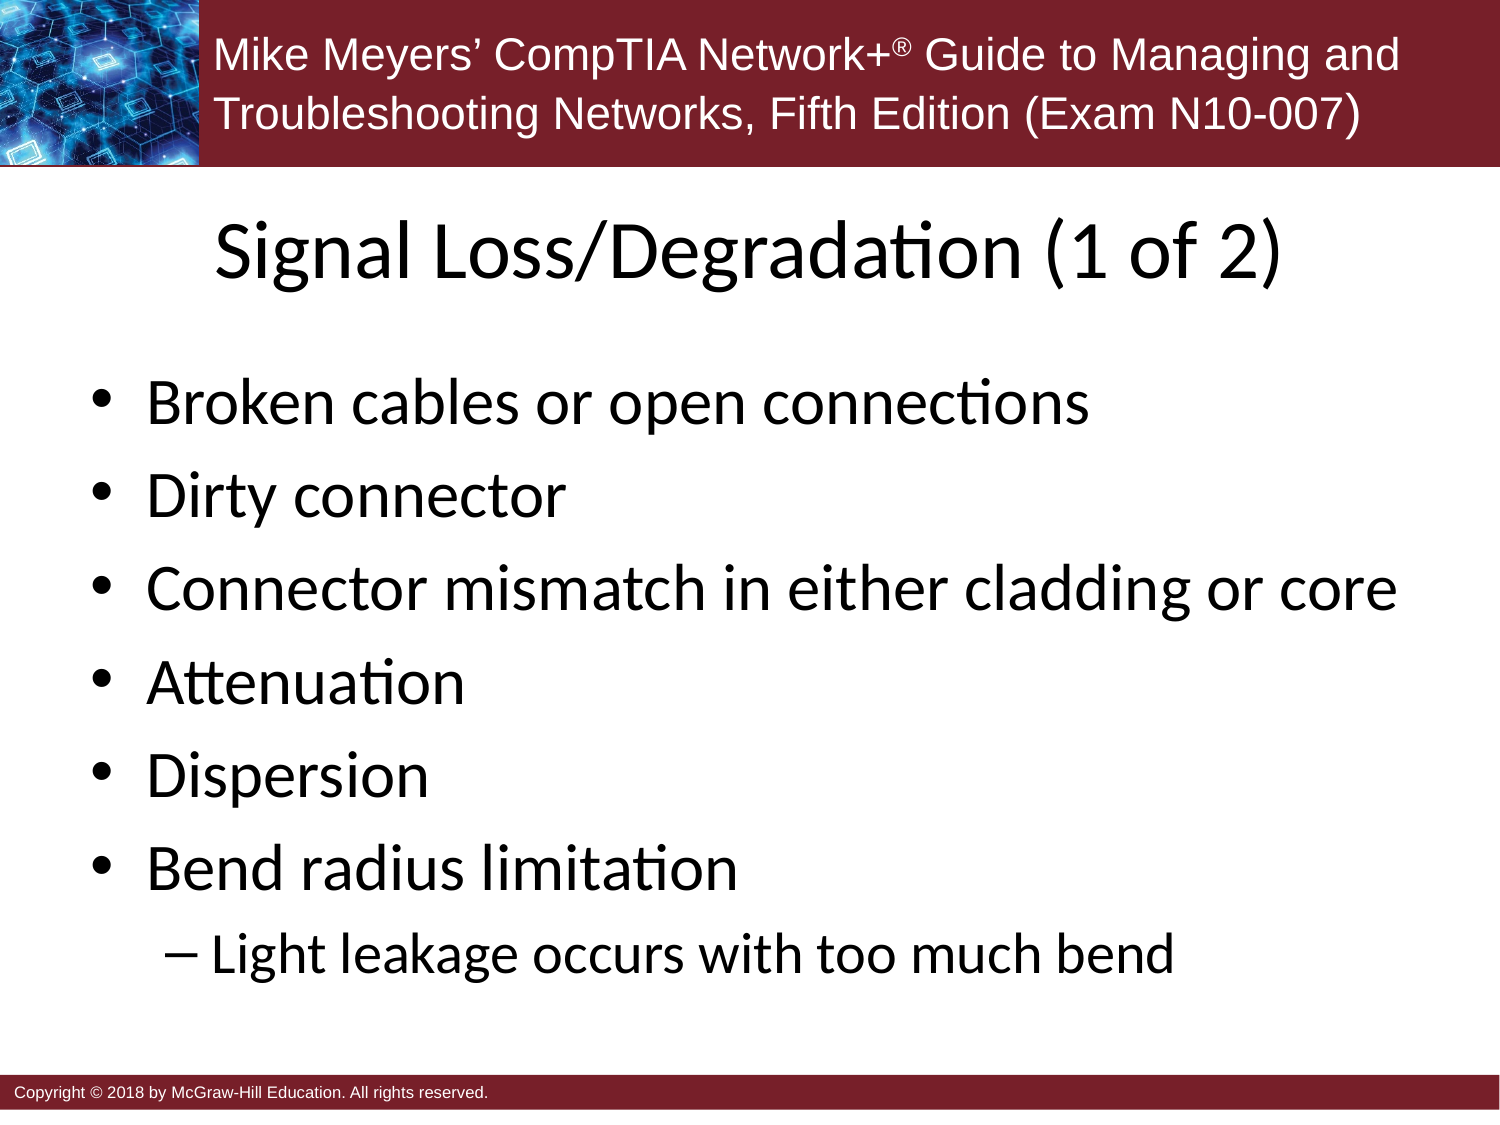

# Signal Loss/Degradation (1 of 2)
Broken cables or open connections
Dirty connector
Connector mismatch in either cladding or core
Attenuation
Dispersion
Bend radius limitation
Light leakage occurs with too much bend